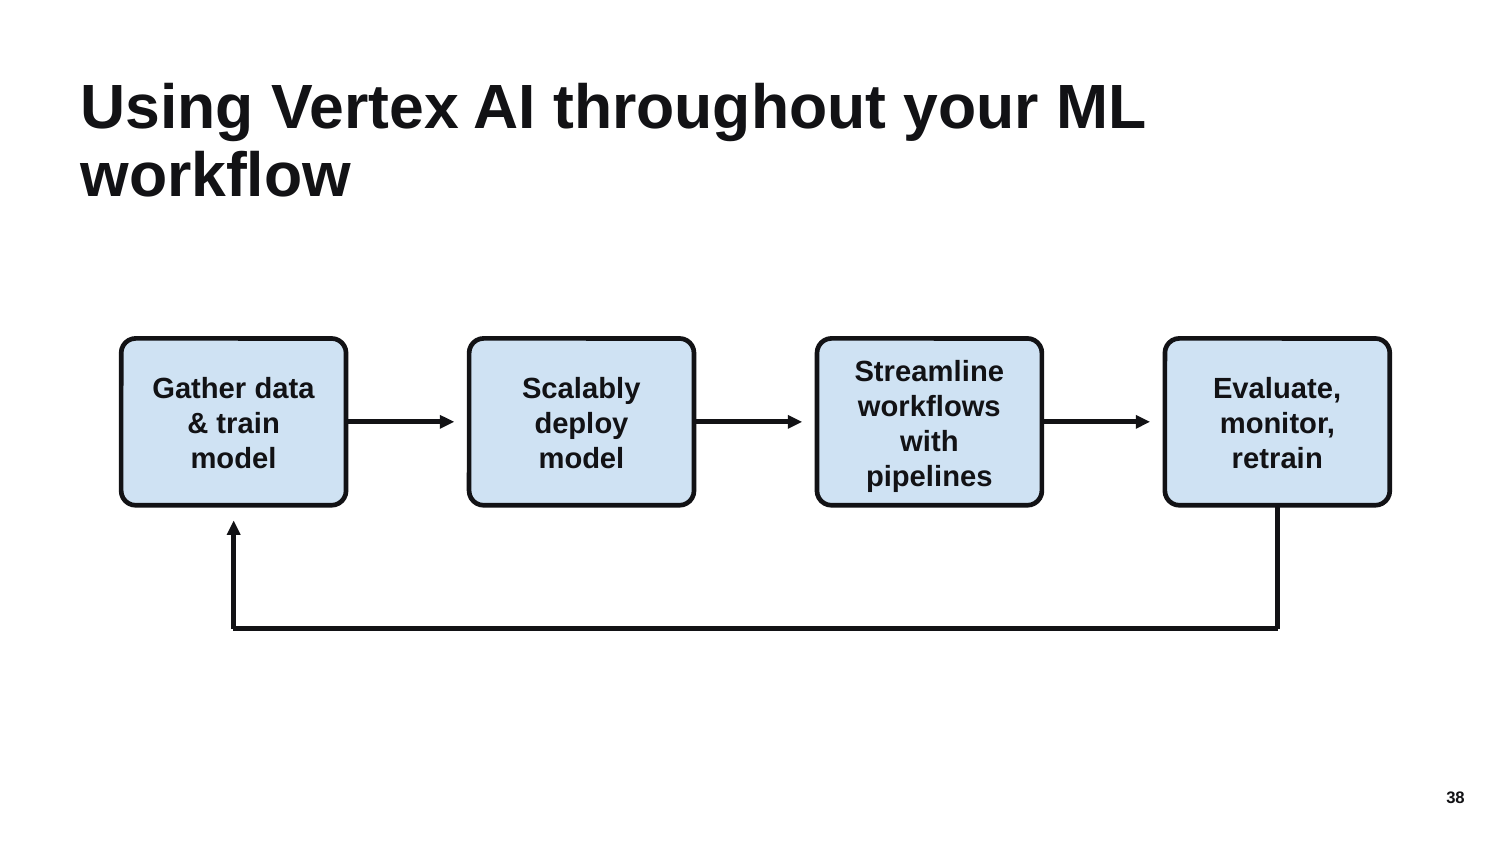

Using Vertex AI throughout your ML workflow
Gather data & train model
Scalably deploy model
Streamline workflows with pipelines
Evaluate, monitor, retrain
38

Streamline workflows with pipelines
Gather data & train model
Scalably deploy model
Evaluate, monitor, retrain